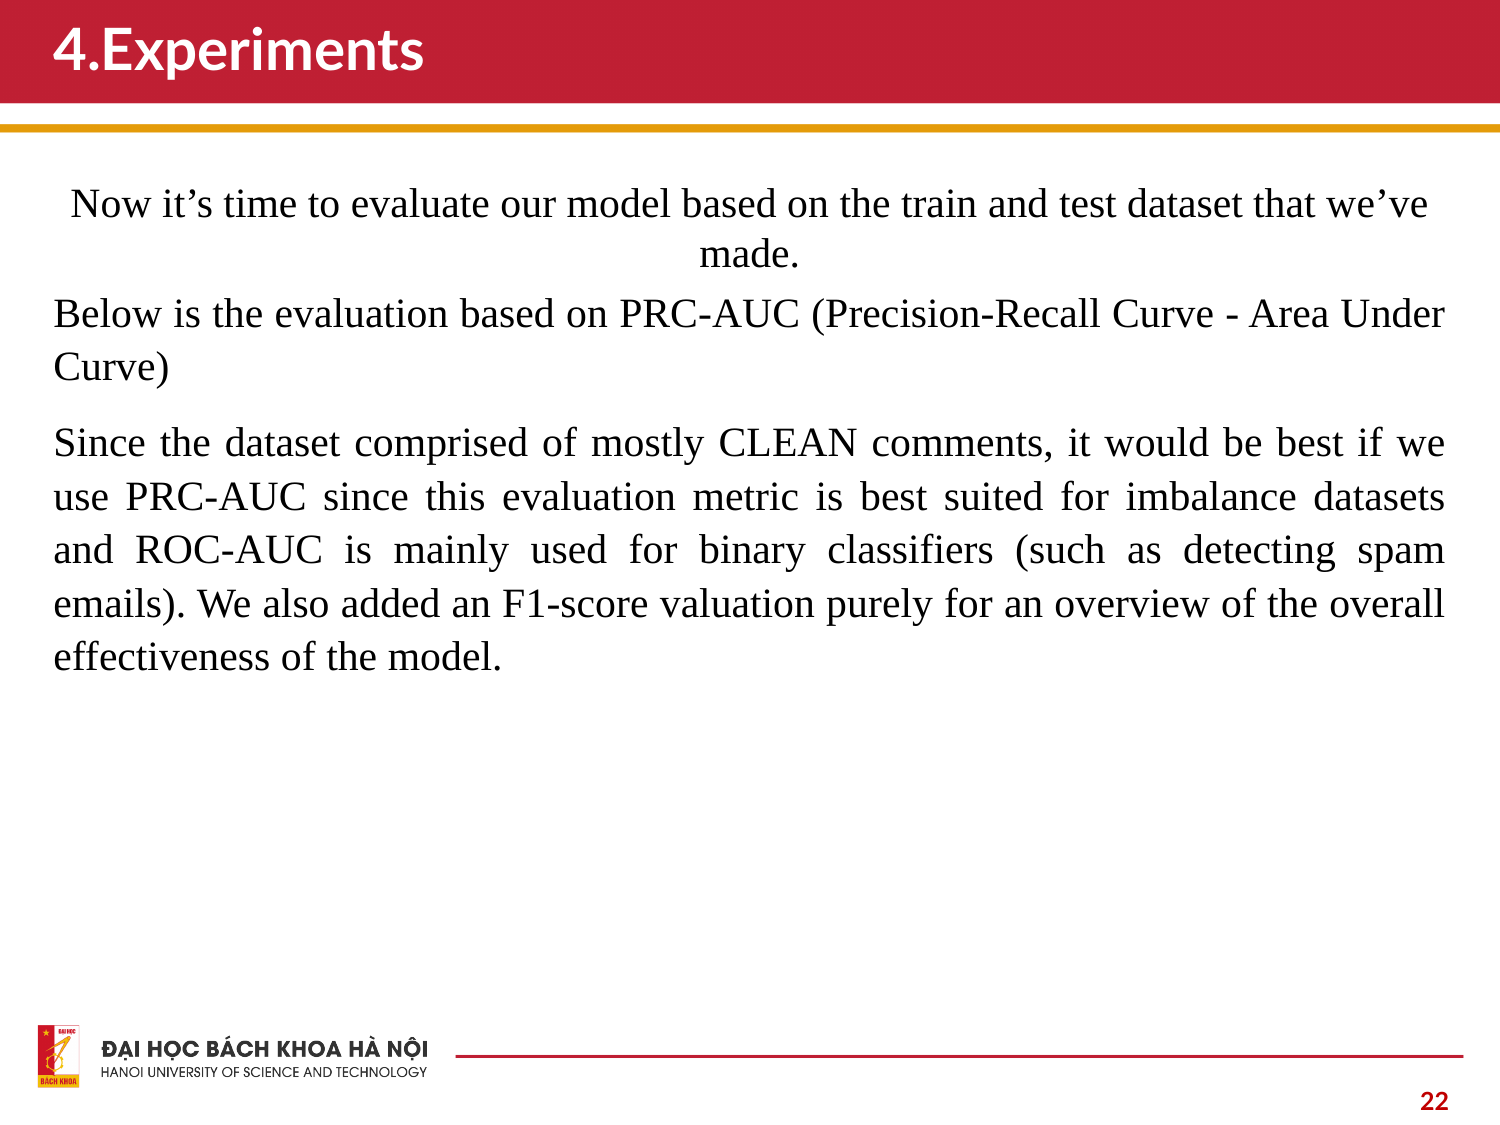

# 4.Experiments
Now it’s time to evaluate our model based on the train and test dataset that we’ve made.
Below is the evaluation based on PRC-AUC (Precision-Recall Curve - Area Under Curve)
Since the dataset comprised of mostly CLEAN comments, it would be best if we use PRC-AUC since this evaluation metric is best suited for imbalance datasets and ROC-AUC is mainly used for binary classifiers (such as detecting spam emails). We also added an F1-score valuation purely for an overview of the overall effectiveness of the model.

22